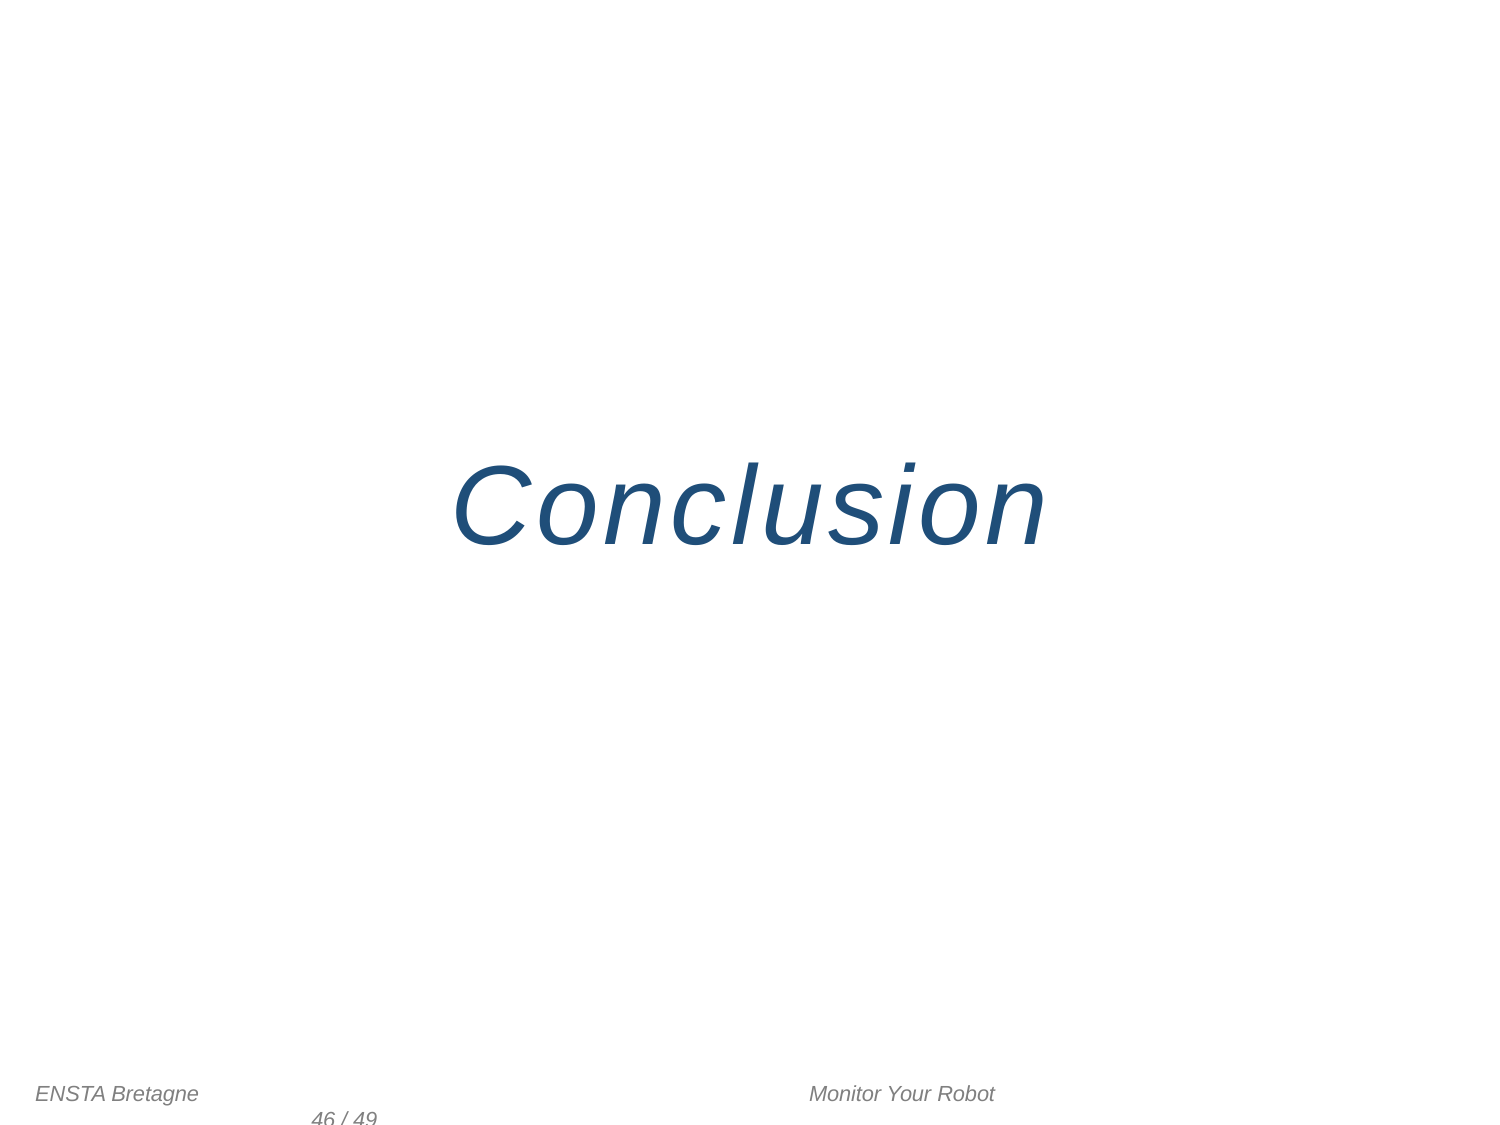

Conclusion

    ENSTA Bretagne 				        Monitor Your Robot 					46 / 49